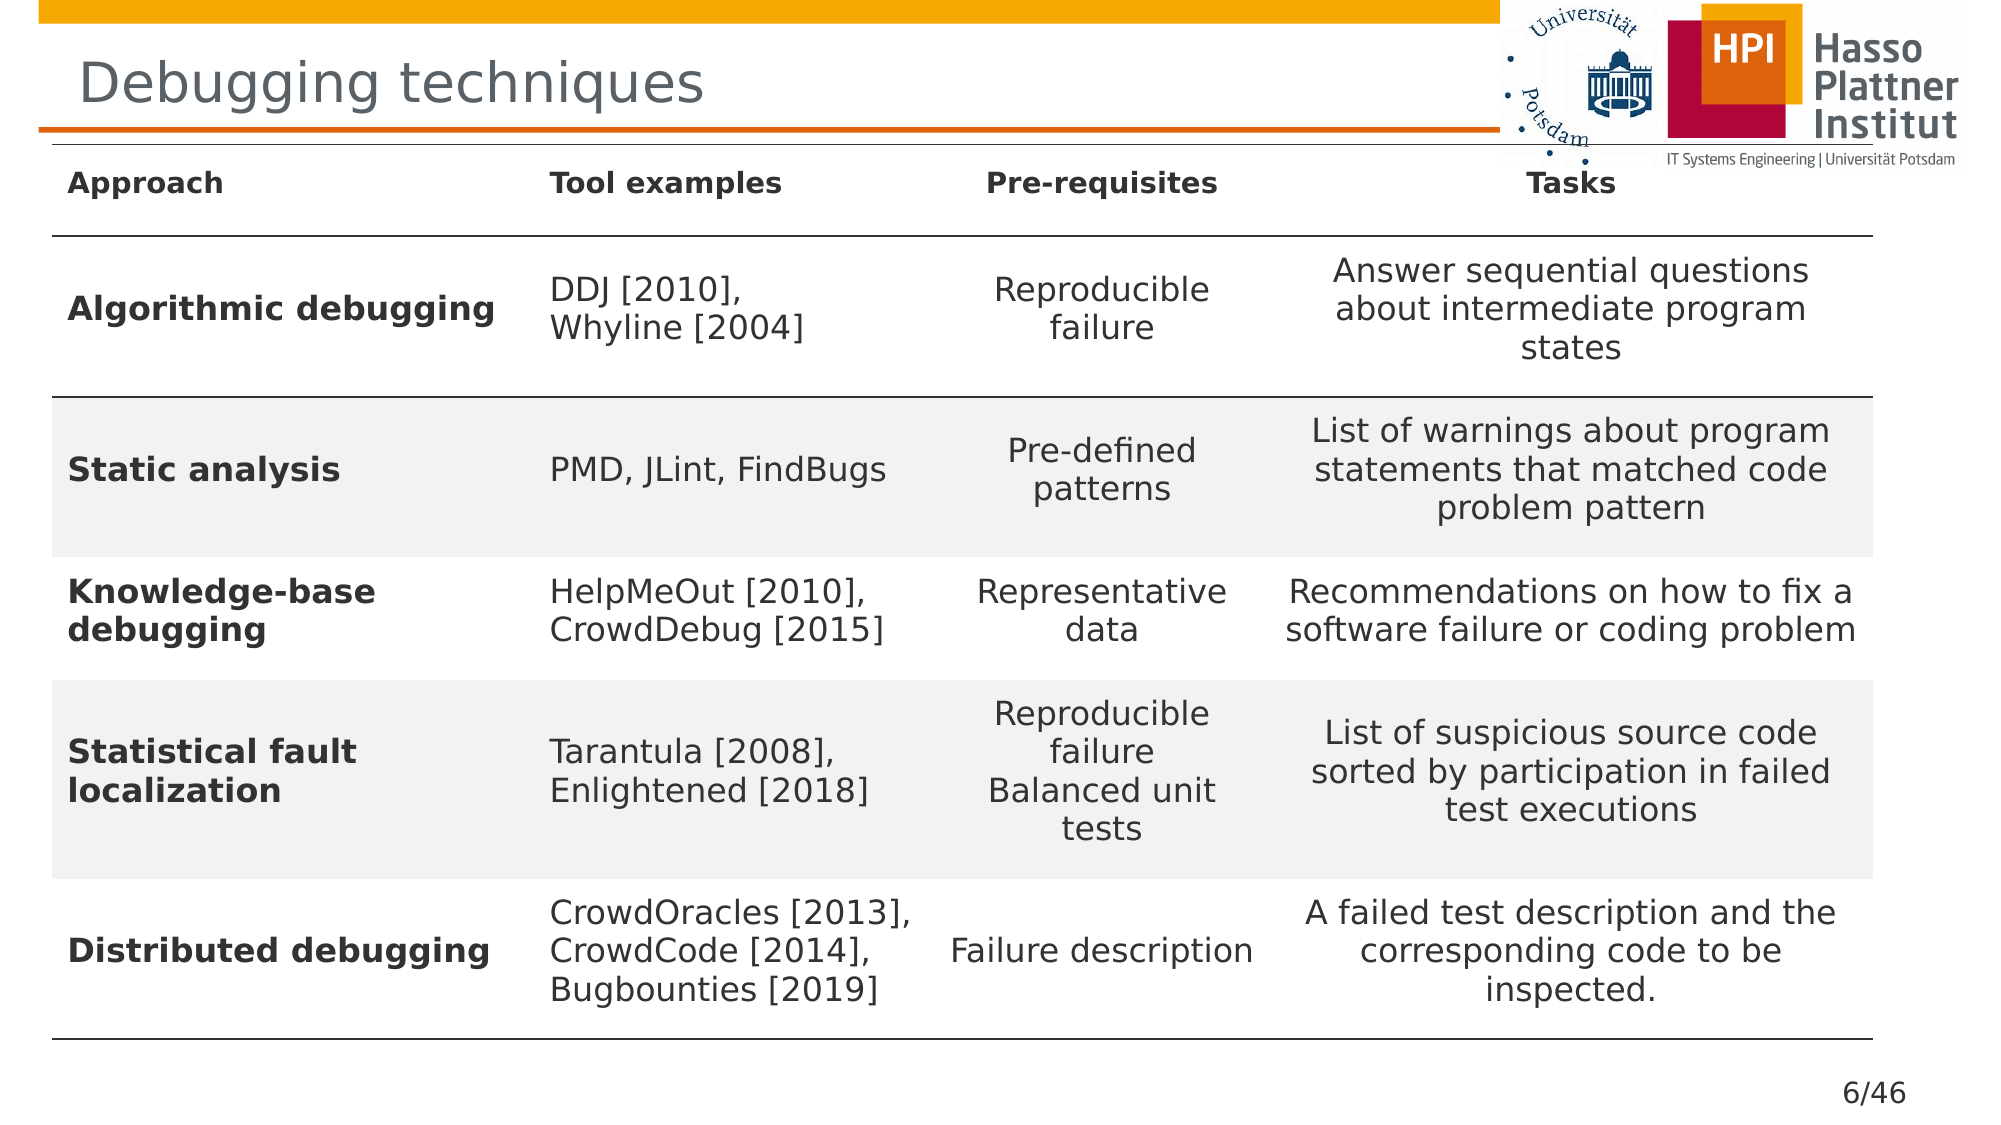

# Debugging techniques
| Approach | Tool examples | Pre-requisites | Tasks |
| --- | --- | --- | --- |
| Algorithmic debugging | DDJ [2010], Whyline [2004] | Reproducible failure | Answer sequential questions about intermediate program states |
| Static analysis | PMD, JLint, FindBugs | Pre-defined patterns | List of warnings about program statements that matched code problem pattern |
| Knowledge-base debugging | HelpMeOut [2010], CrowdDebug [2015] | Representative data | Recommendations on how to fix a software failure or coding problem |
| Statistical fault localization | Tarantula [2008], Enlightened [2018] | Reproducible failure Balanced unit tests | List of suspicious source code sorted by participation in failed test executions |
| Distributed debugging | CrowdOracles [2013], CrowdCode [2014], Bugbounties [2019] | Failure description | A failed test description and the corresponding code to be inspected. |